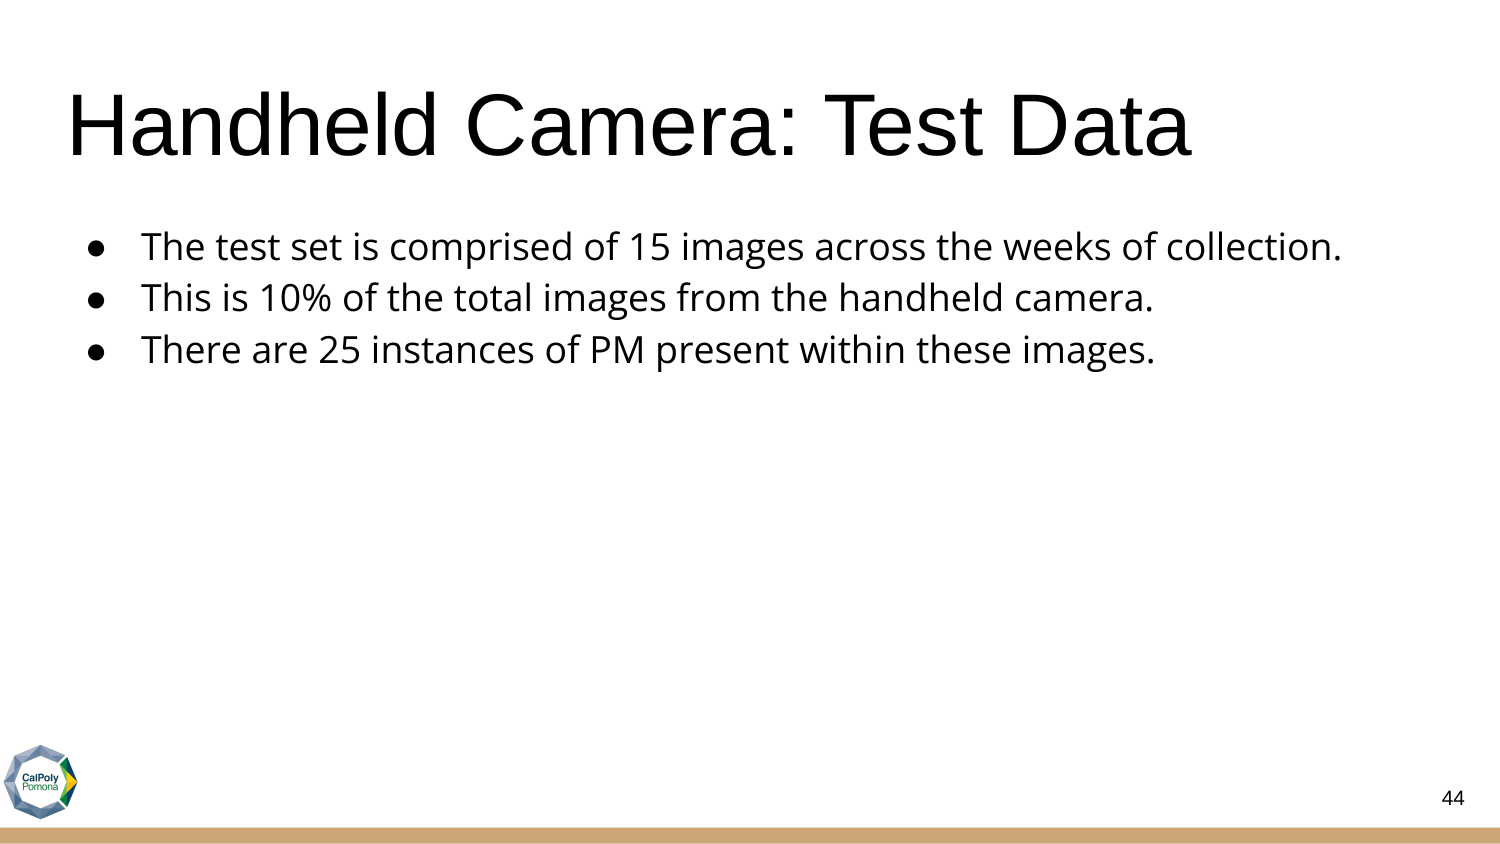

# Handheld Camera: Test Data
The test set is comprised of 15 images across the weeks of collection.
This is 10% of the total images from the handheld camera.
There are 25 instances of PM present within these images.
44